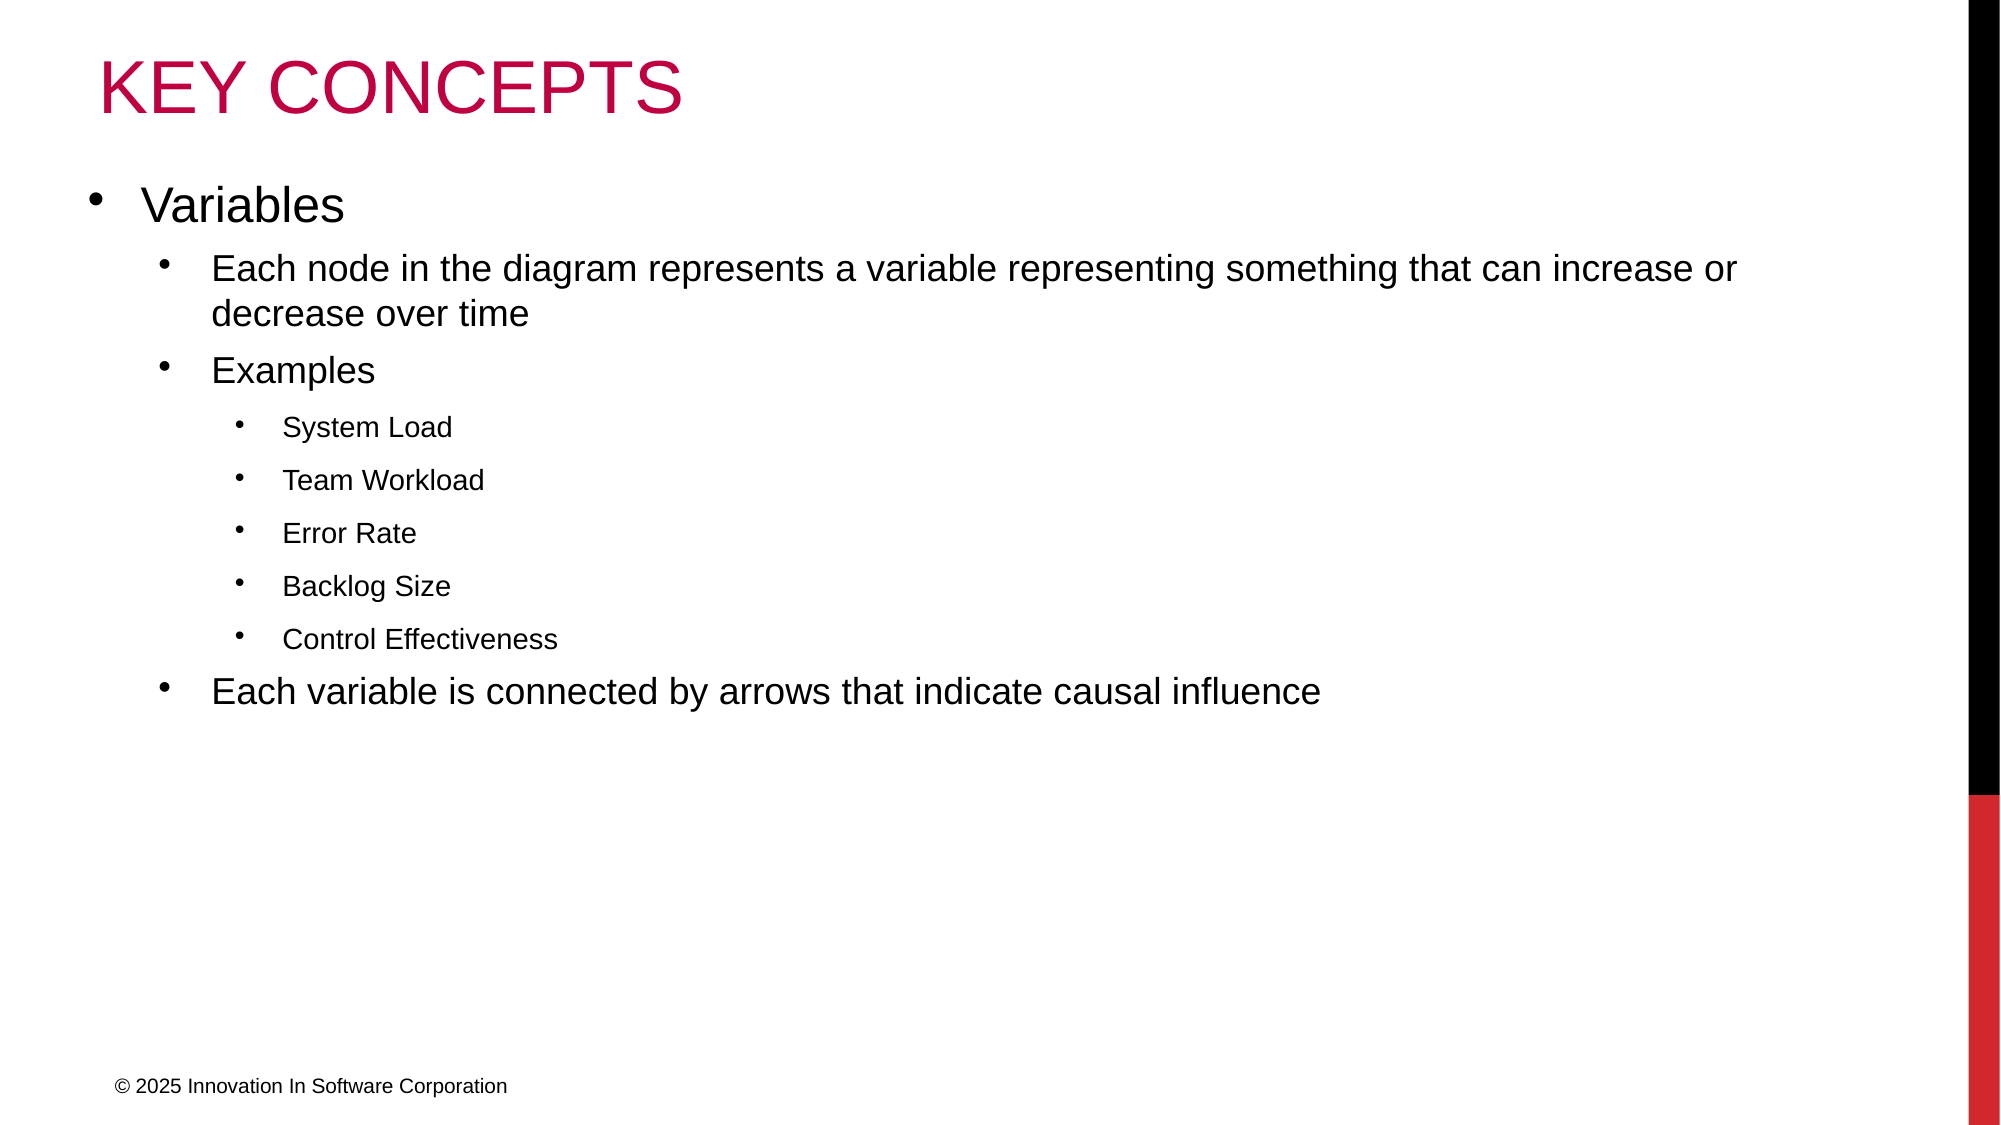

# Key Concepts
Variables
Each node in the diagram represents a variable representing something that can increase or decrease over time
Examples
System Load
Team Workload
Error Rate
Backlog Size
Control Effectiveness
Each variable is connected by arrows that indicate causal influence
© 2025 Innovation In Software Corporation